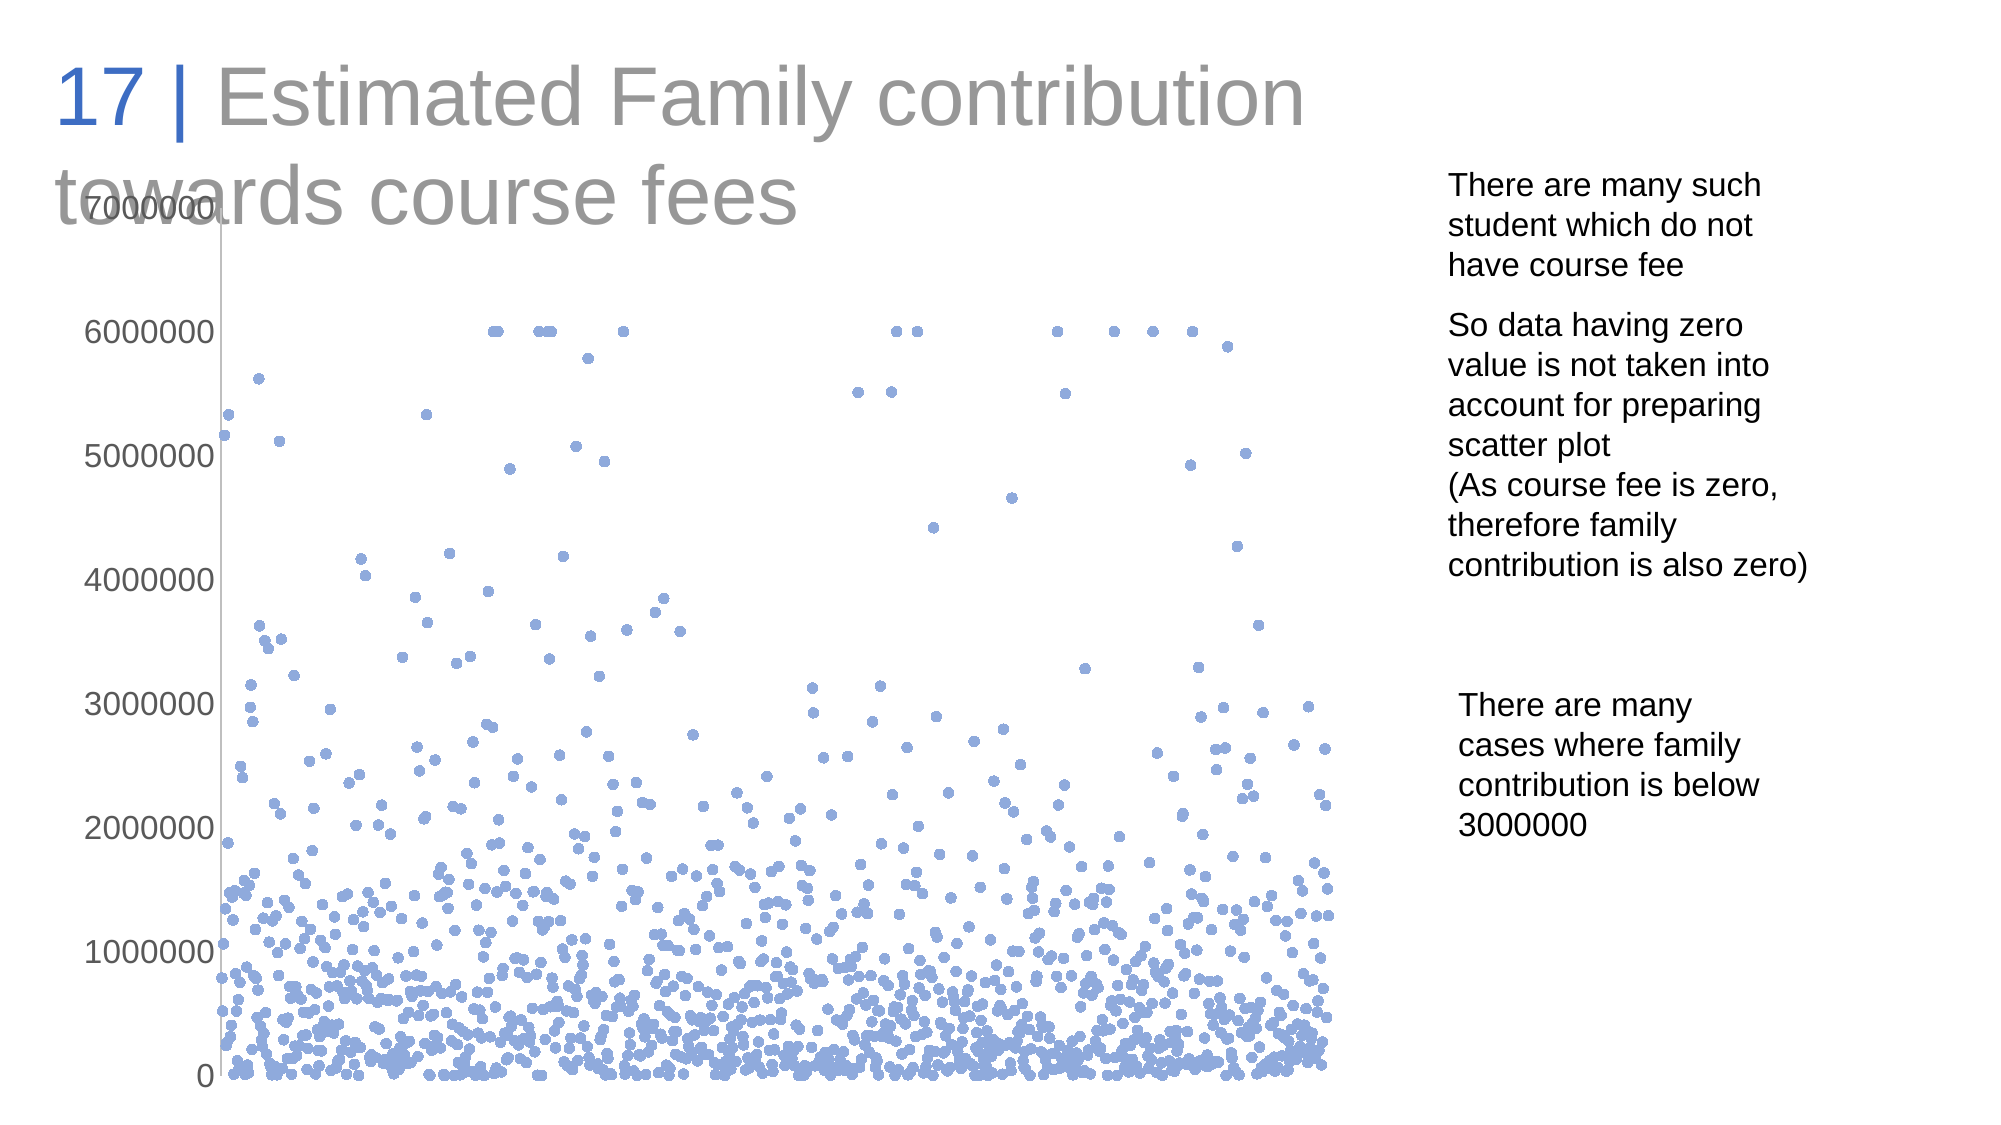

17 | Estimated Family contribution towards course fees

### Chart

| Category | EST_FAM_CONTRIBUTION |
|---|---|
There are many such student which do not have course fee

So data having zero value is not taken into account for preparing scatter plot
(As course fee is zero, therefore family contribution is also zero)
There are many cases where family contribution is below 3000000